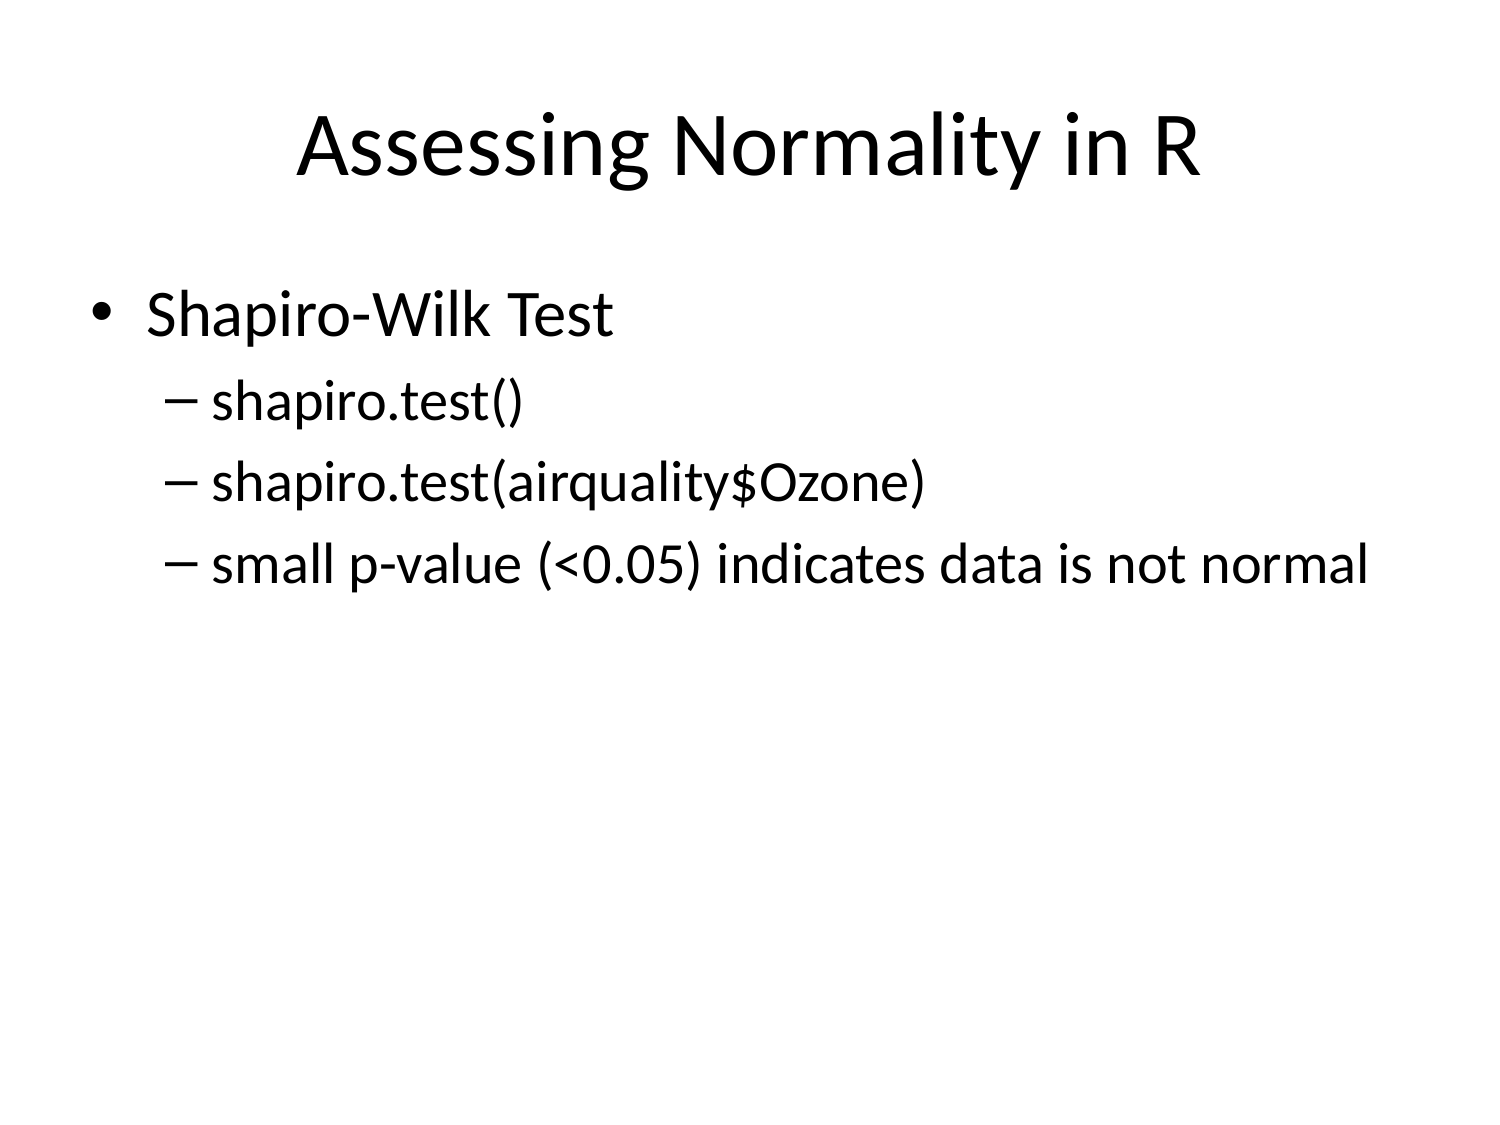

# Assessing Normality in R
Shapiro-Wilk Test
shapiro.test()
shapiro.test(airquality$Ozone)
small p-value (<0.05) indicates data is not normal